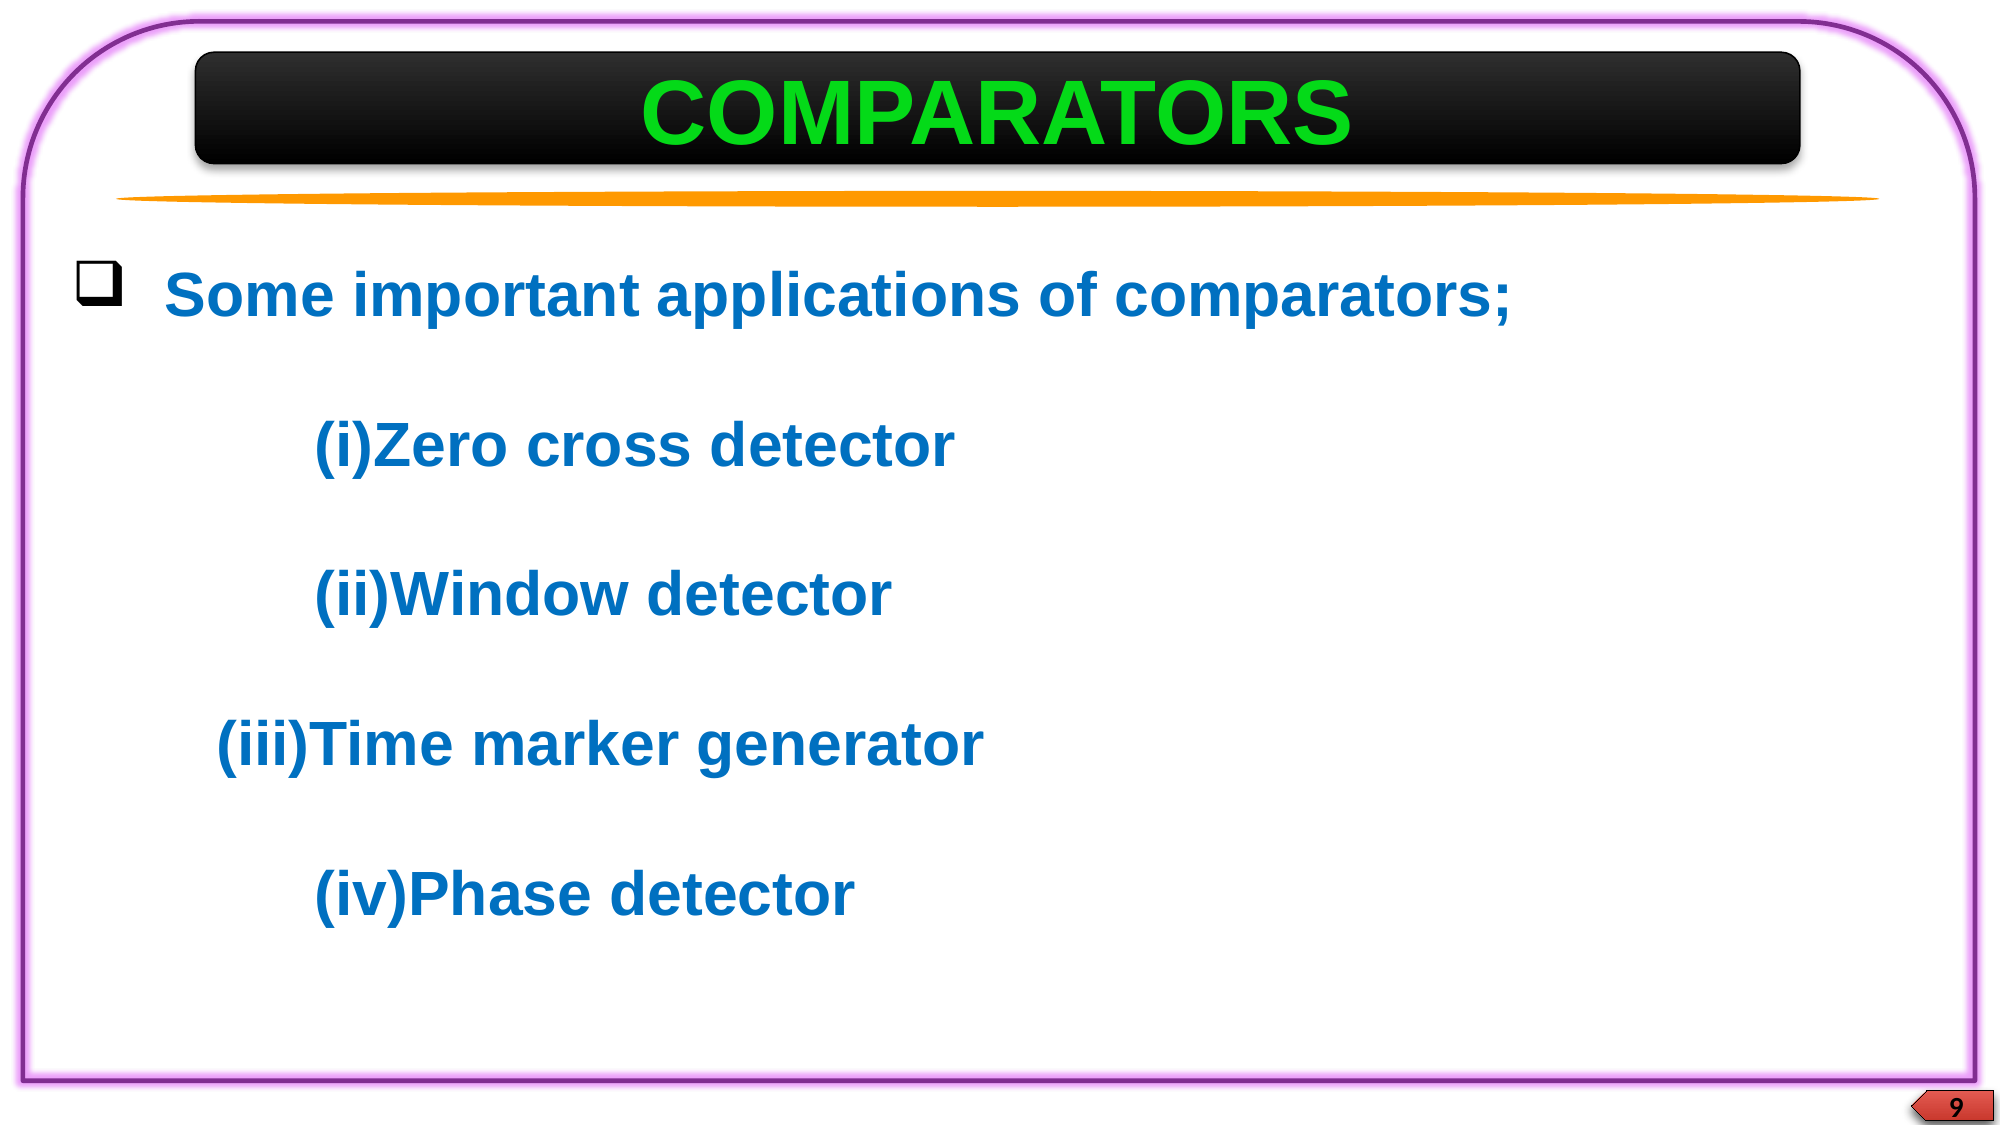

COMPARATORS

Some important applications of comparators;

		(i)Zero cross detector

		(ii)Window detector

	   (iii)Time marker generator

		(iv)Phase detector

9